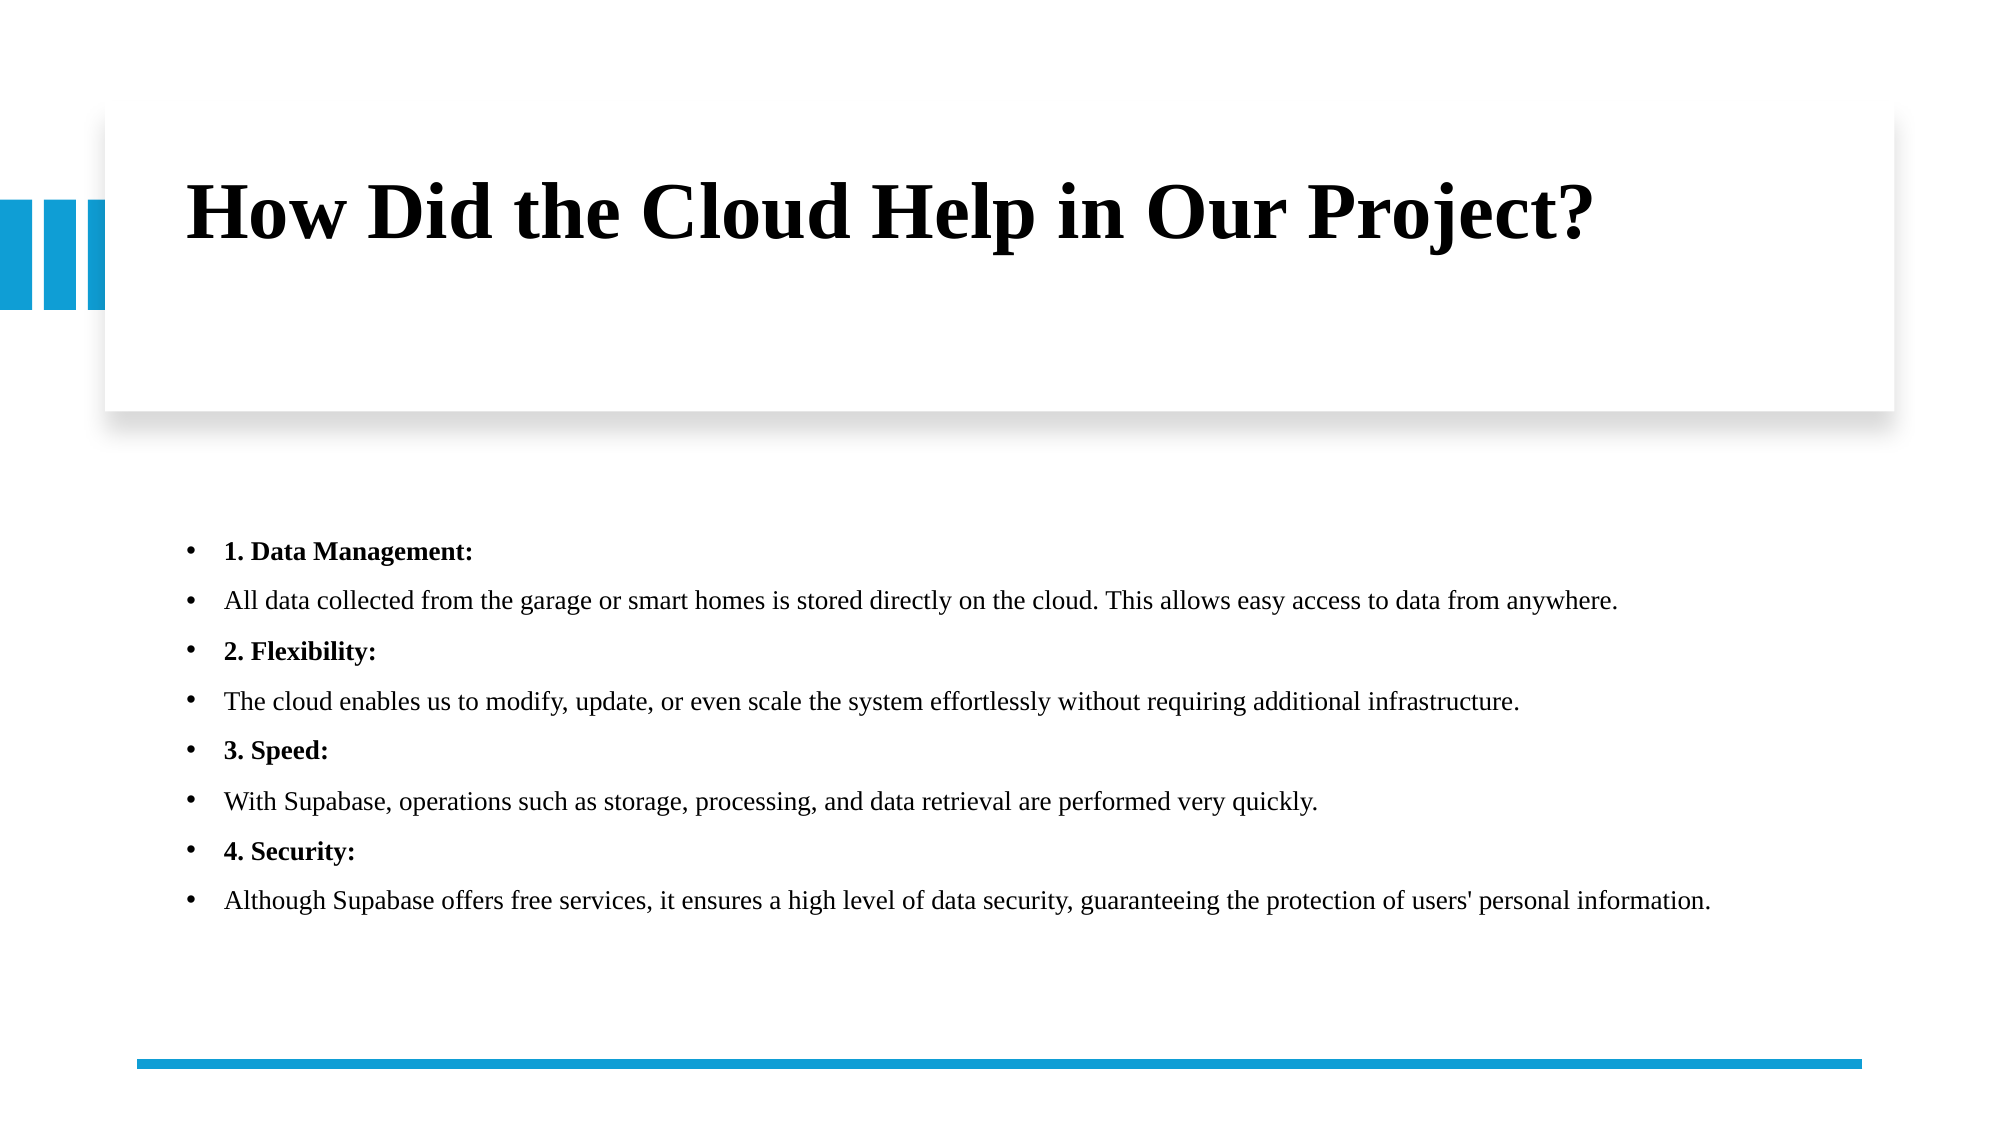

# How Did the Cloud Help in Our Project?

1. Data Management:
All data collected from the garage or smart homes is stored directly on the cloud. This allows easy access to data from anywhere.
2. Flexibility:
The cloud enables us to modify, update, or even scale the system effortlessly without requiring additional infrastructure.
3. Speed:
With Supabase, operations such as storage, processing, and data retrieval are performed very quickly.
4. Security:
Although Supabase offers free services, it ensures a high level of data security, guaranteeing the protection of users' personal information.